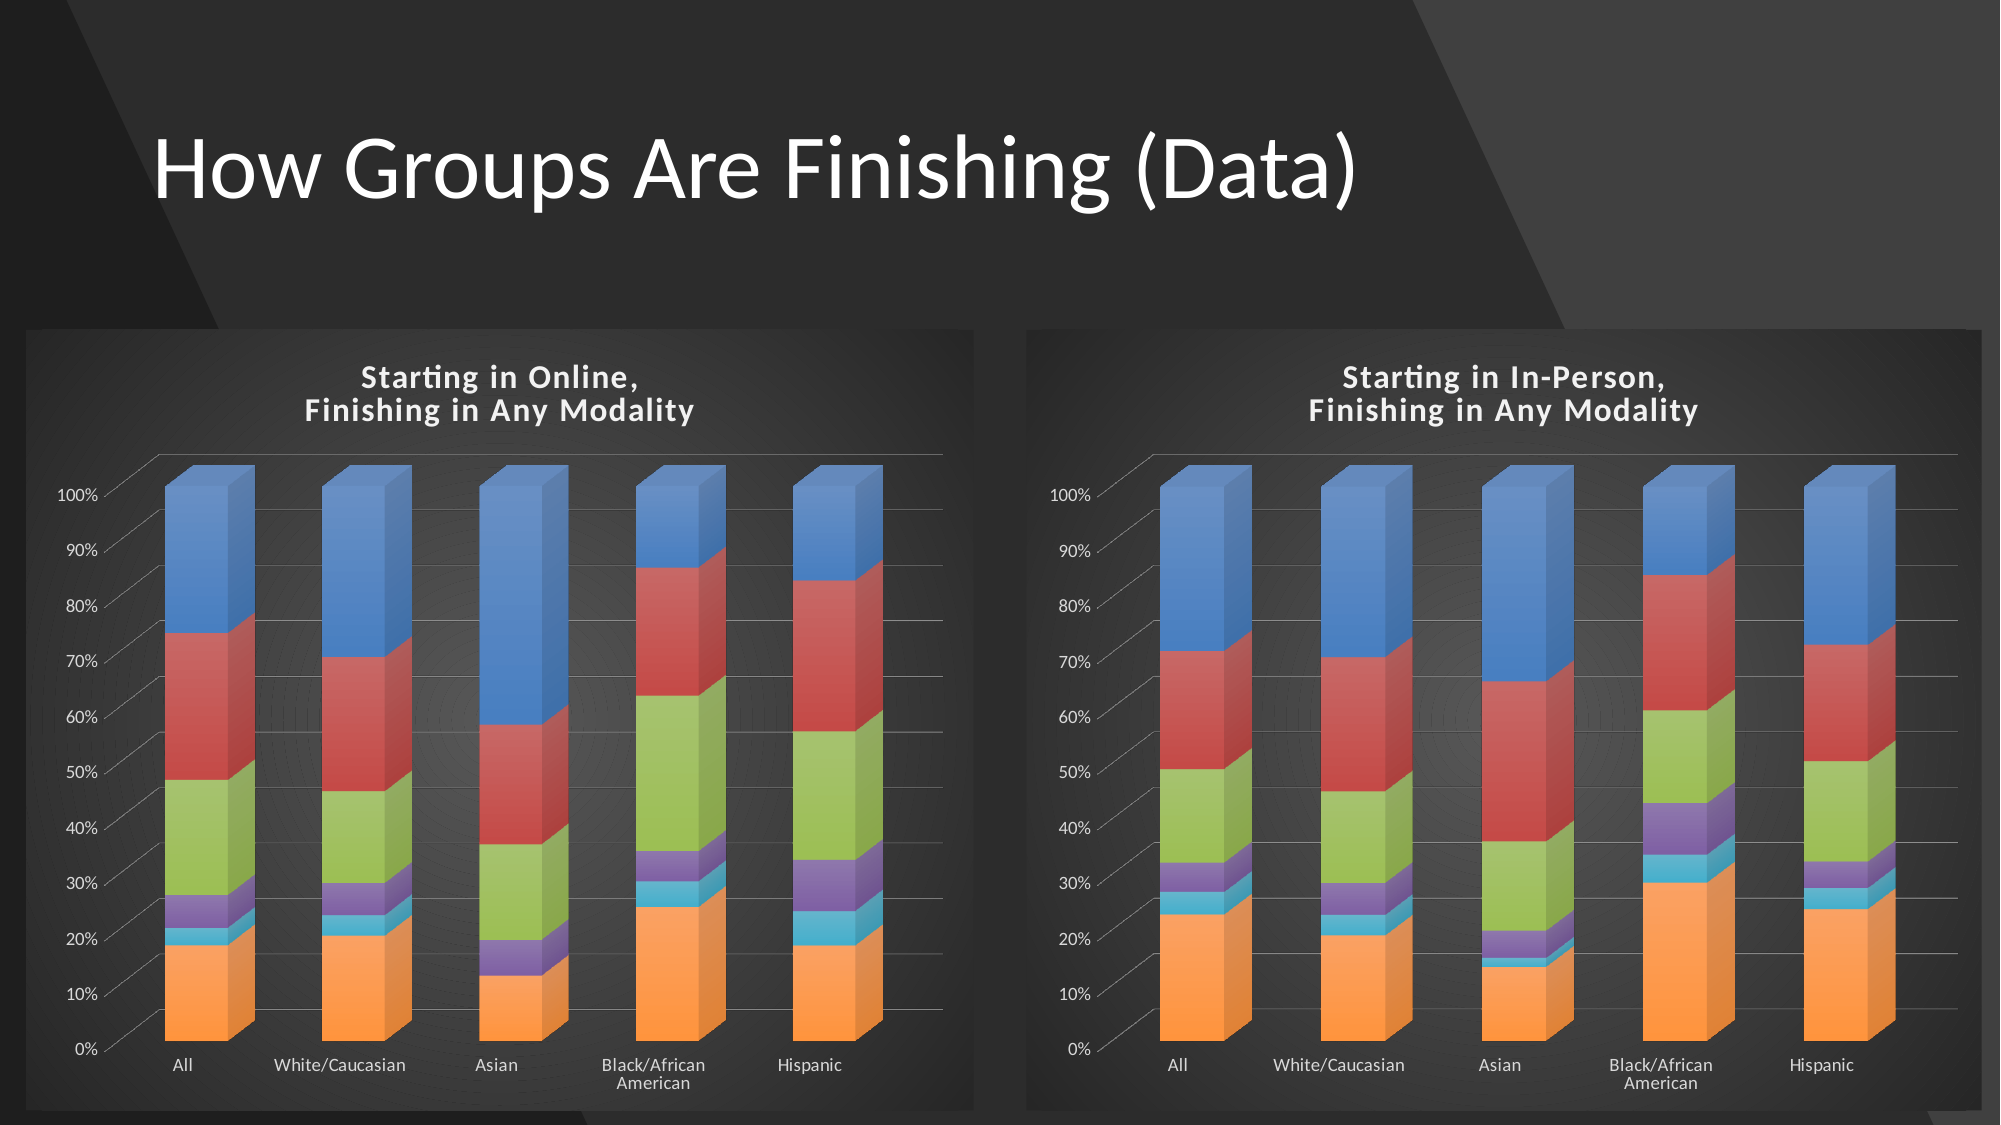

# How Groups Are Finishing (Data)

[unsupported chart]

[unsupported chart]